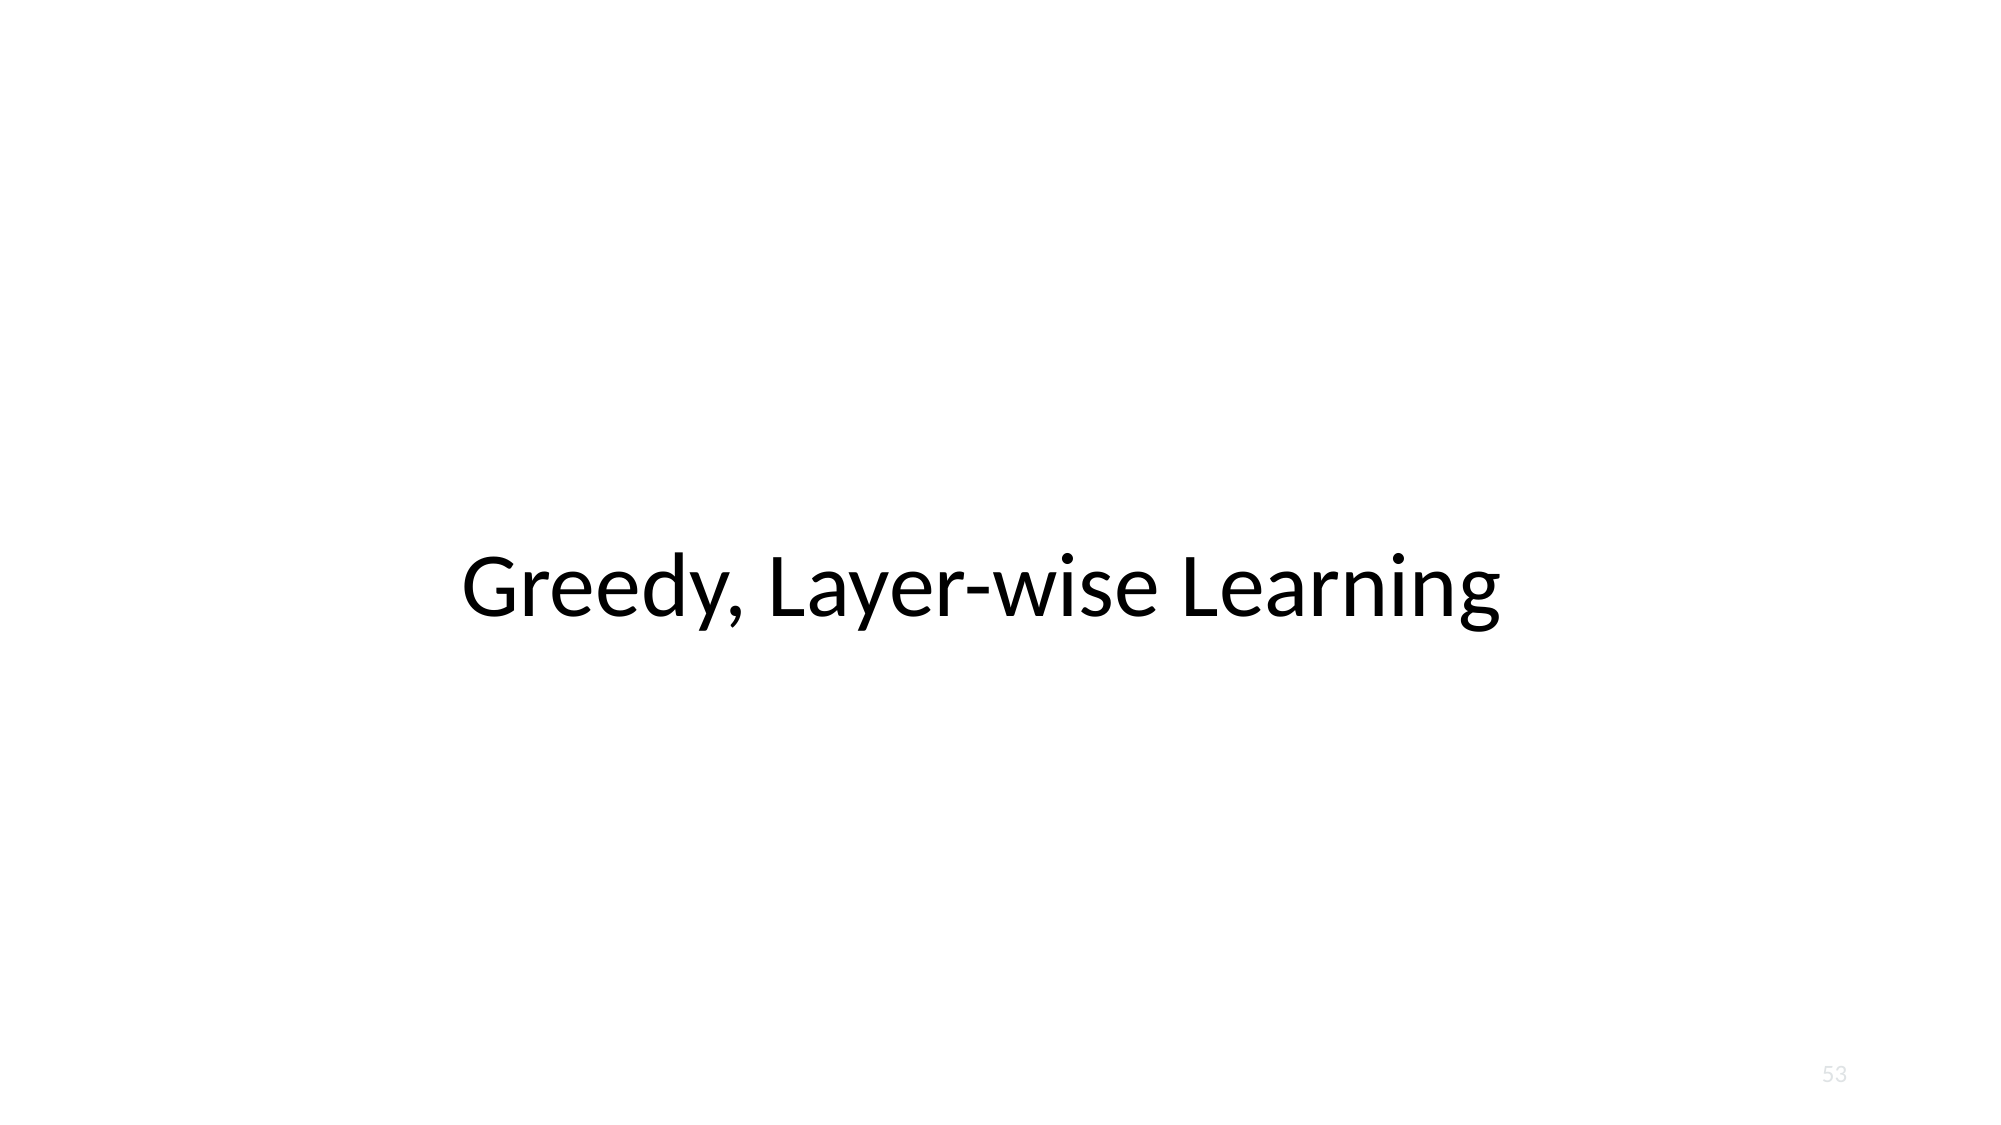

# Greedy, Layer-wise Learning
D = train set, V = validation set,
U = unlabeled set, T = test set
53